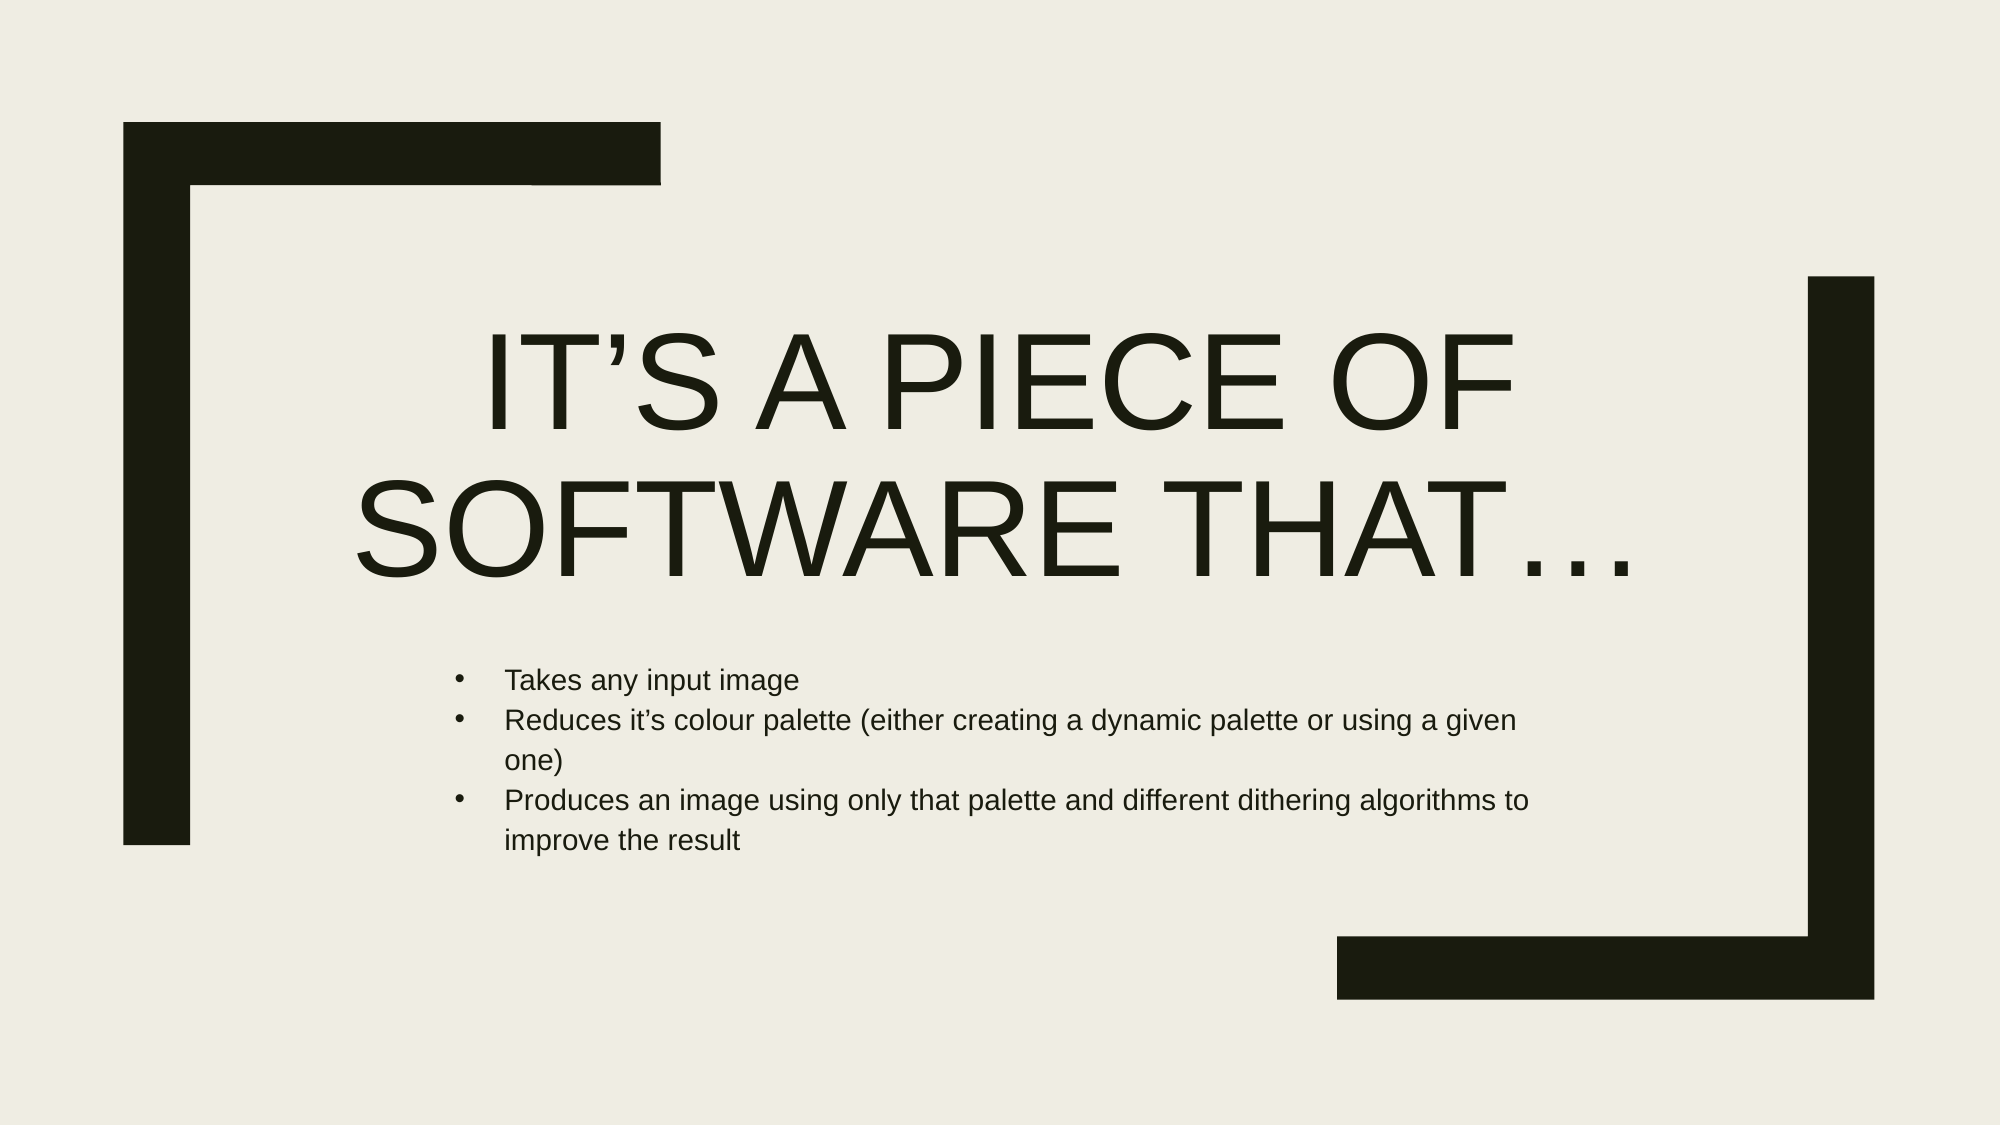

# It’s a piece of software that…
Takes any input image
Reduces it’s colour palette (either creating a dynamic palette or using a given one)
Produces an image using only that palette and different dithering algorithms to improve the result